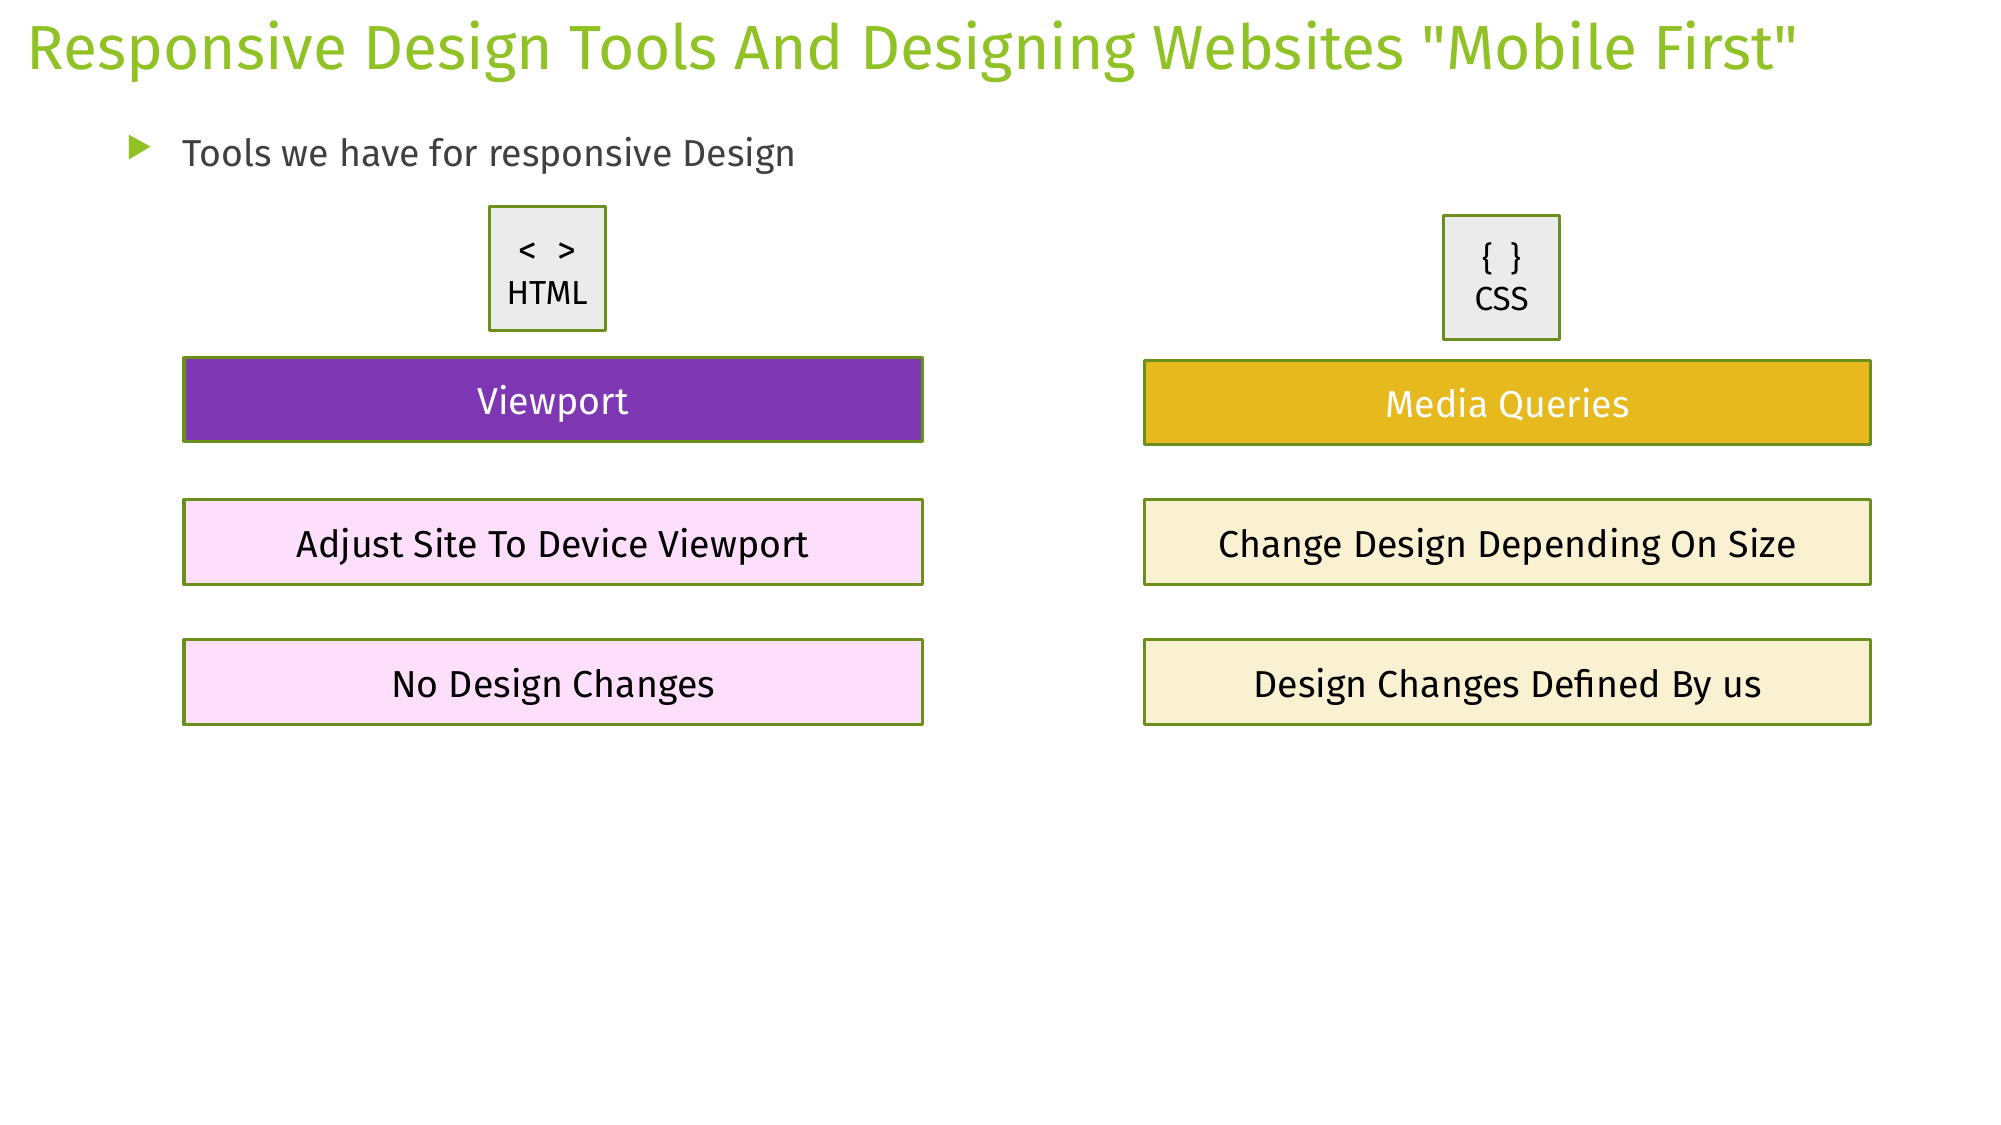

# Responsive Design Tools And Designing Websites "Mobile First"
Tools we have for responsive Design

<  >
HTML
{  }
CSS
Viewport
Media Queries
Adjust Site To Device Viewport
Change Design Depending On Size
No Design Changes
Design Changes Defined By us